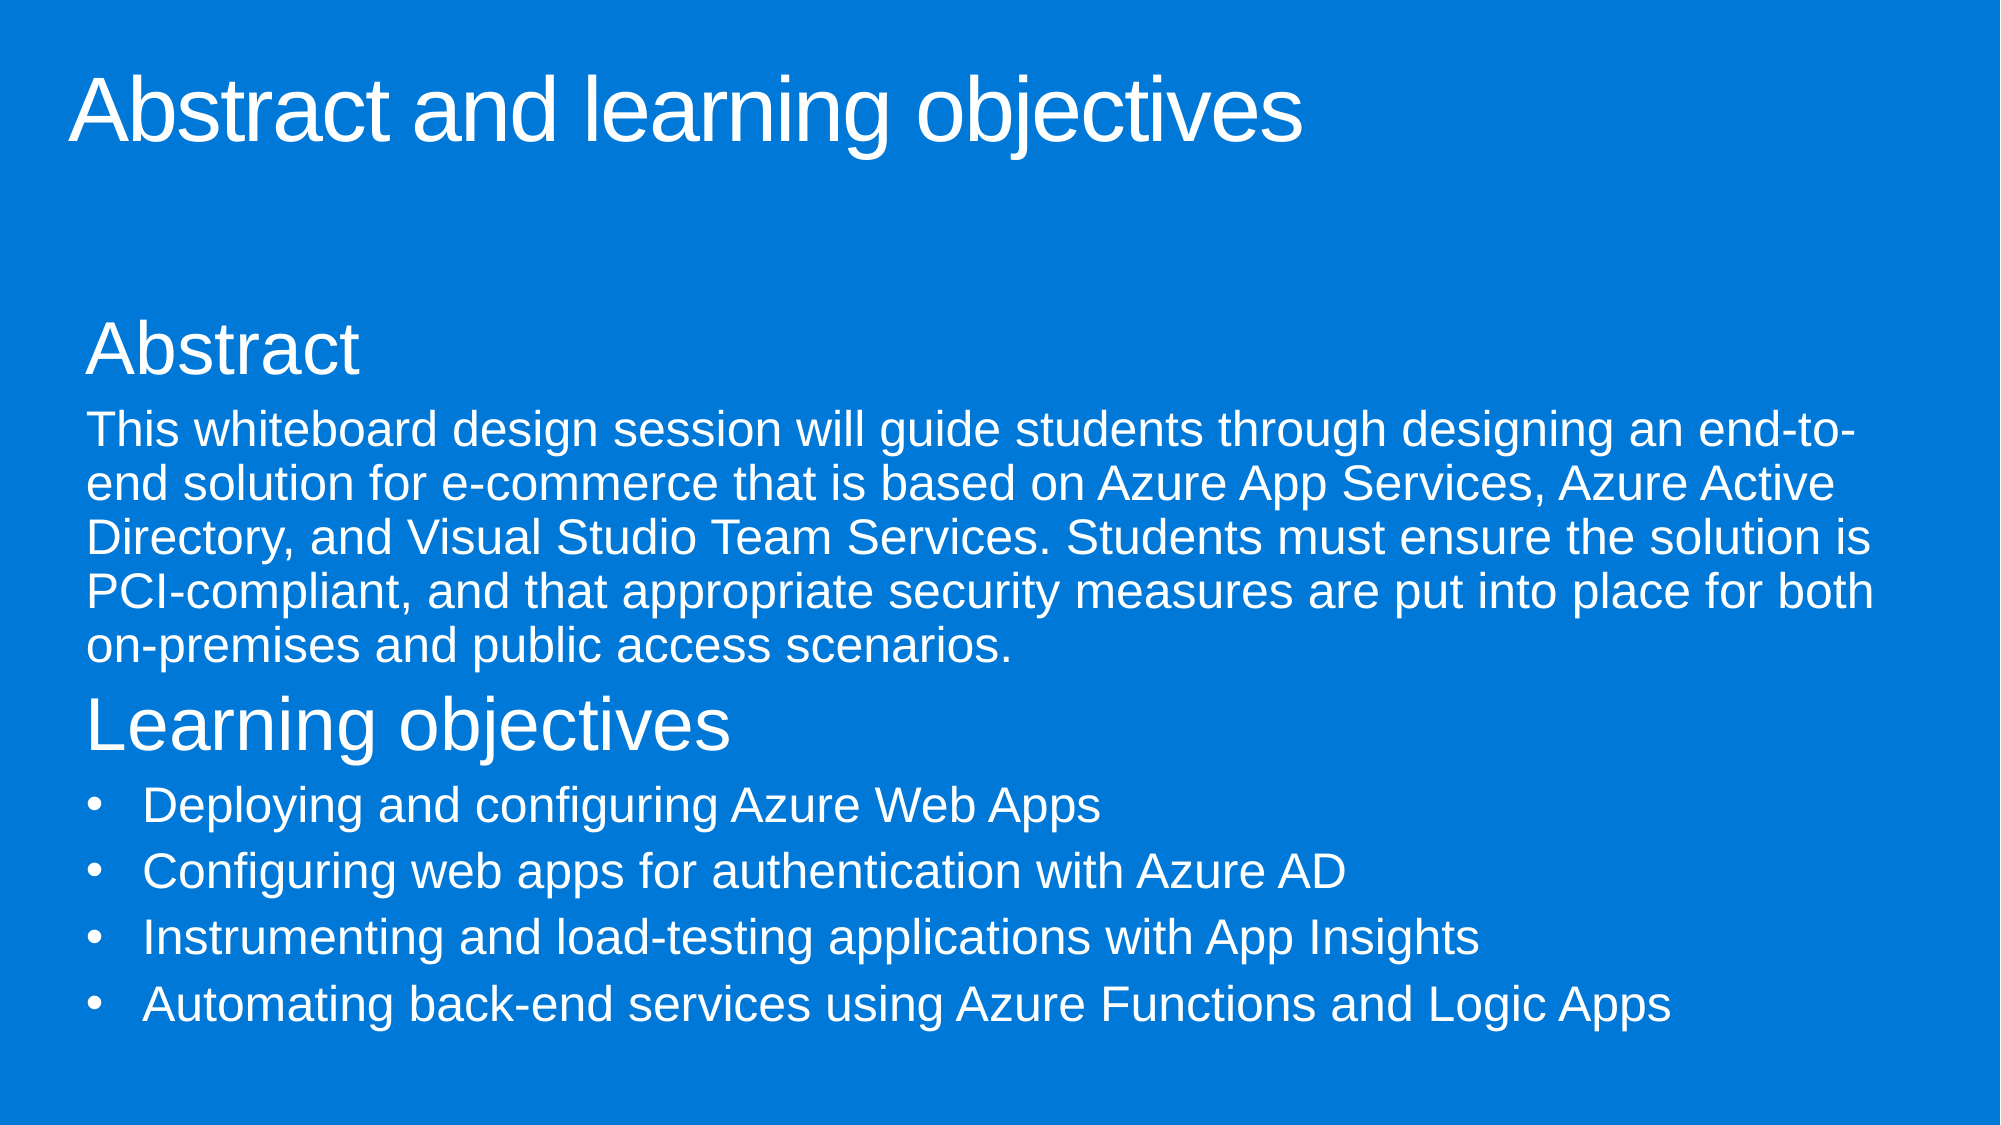

# Abstract and learning objectives
Abstract
This whiteboard design session will guide students through designing an end-to-end solution for e-commerce that is based on Azure App Services, Azure Active Directory, and Visual Studio Team Services. Students must ensure the solution is PCI-compliant, and that appropriate security measures are put into place for both on-premises and public access scenarios.
Learning objectives
Deploying and configuring Azure Web Apps
Configuring web apps for authentication with Azure AD
Instrumenting and load-testing applications with App Insights
Automating back-end services using Azure Functions and Logic Apps